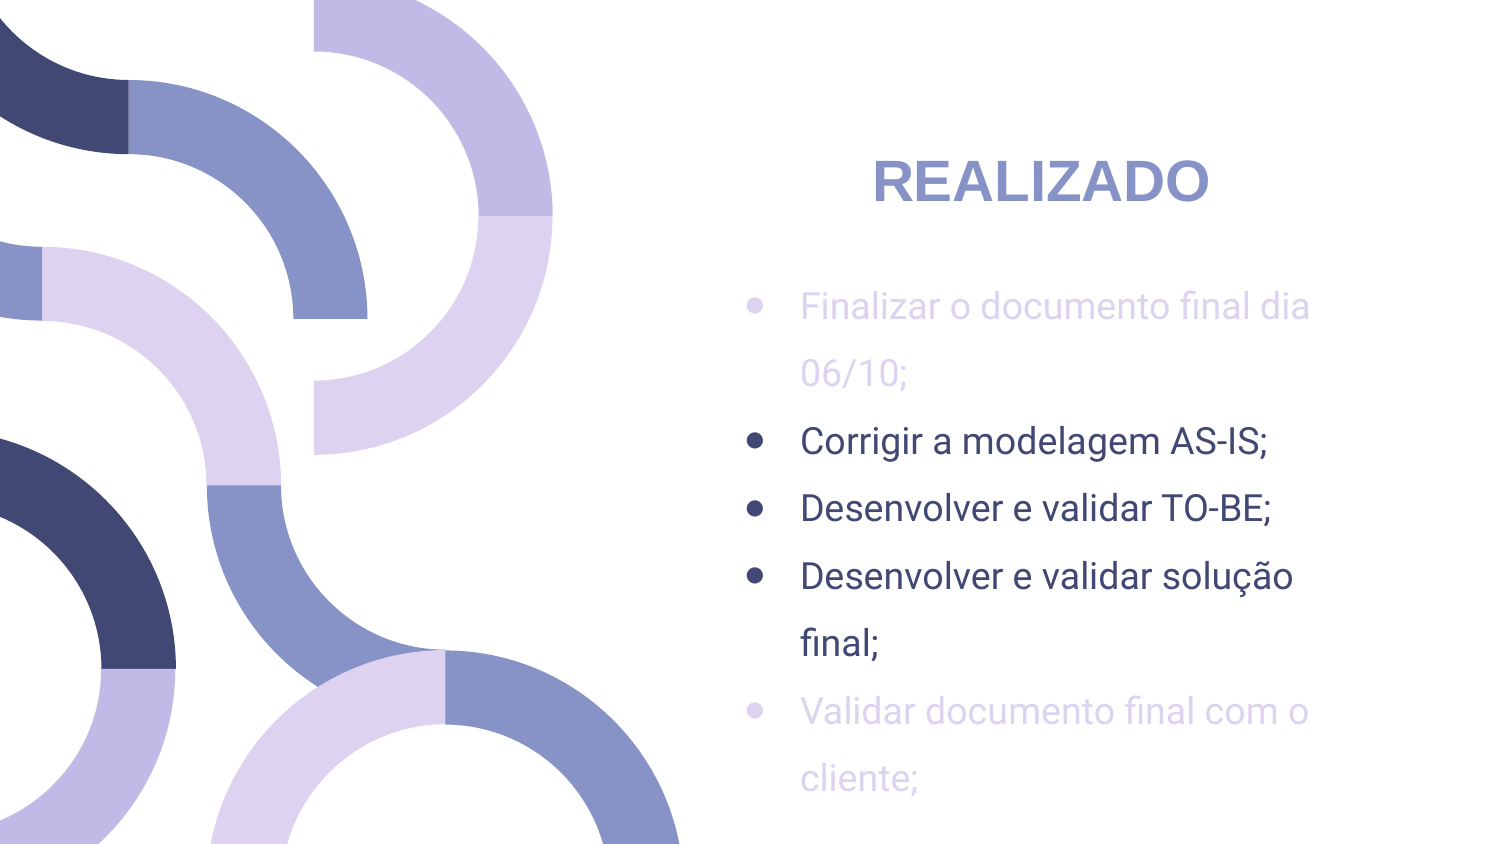

# REALIZADO
Finalizar o documento final dia 06/10;
Corrigir a modelagem AS-IS;
Desenvolver e validar TO-BE;
Desenvolver e validar solução final;
Validar documento final com o cliente;